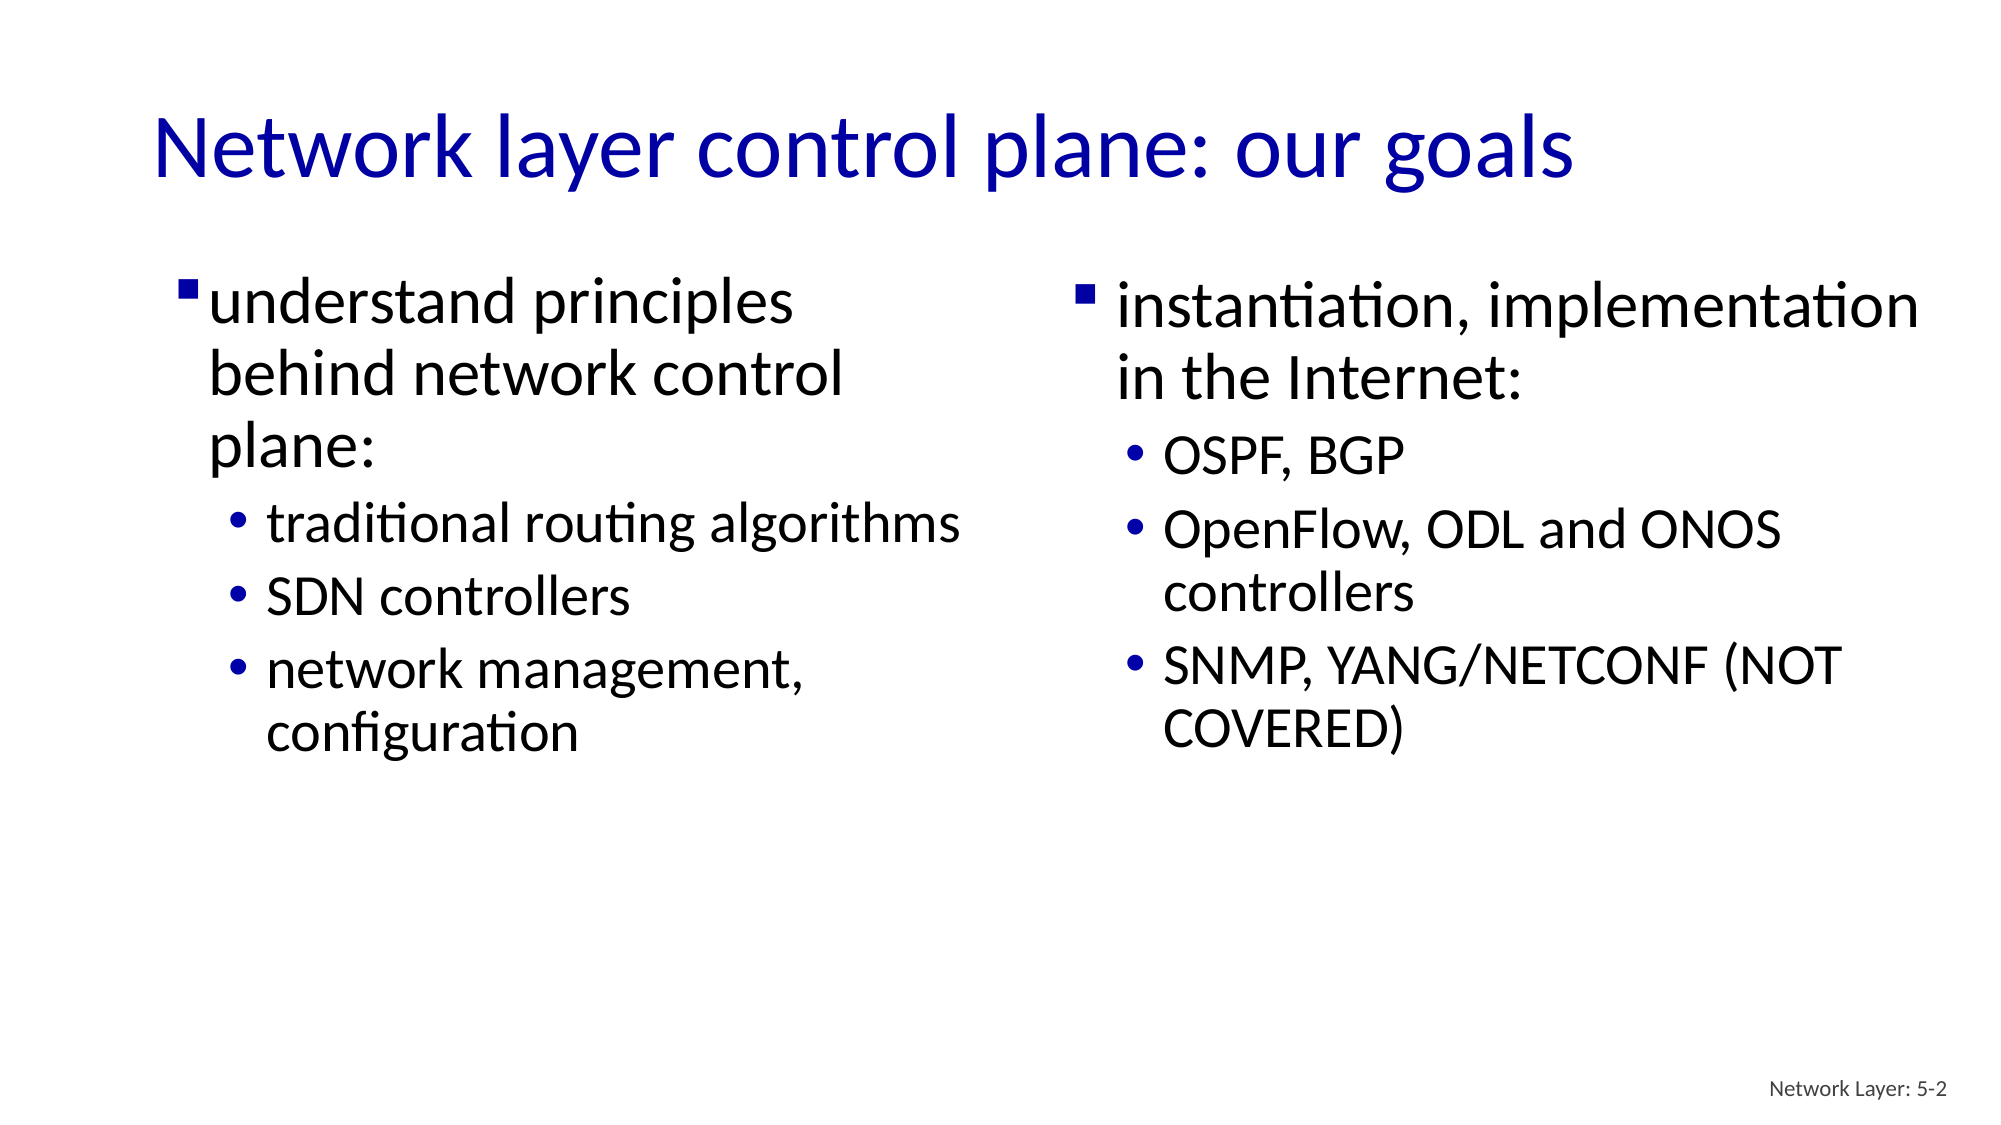

# Network layer control plane: our goals
understand principles behind network control plane:
traditional routing algorithms
SDN controllers
network management, configuration

instantiation, implementation in the Internet:
OSPF, BGP
OpenFlow, ODL and ONOS controllers
SNMP, YANG/NETCONF (NOT COVERED)
Network Layer: 5-2